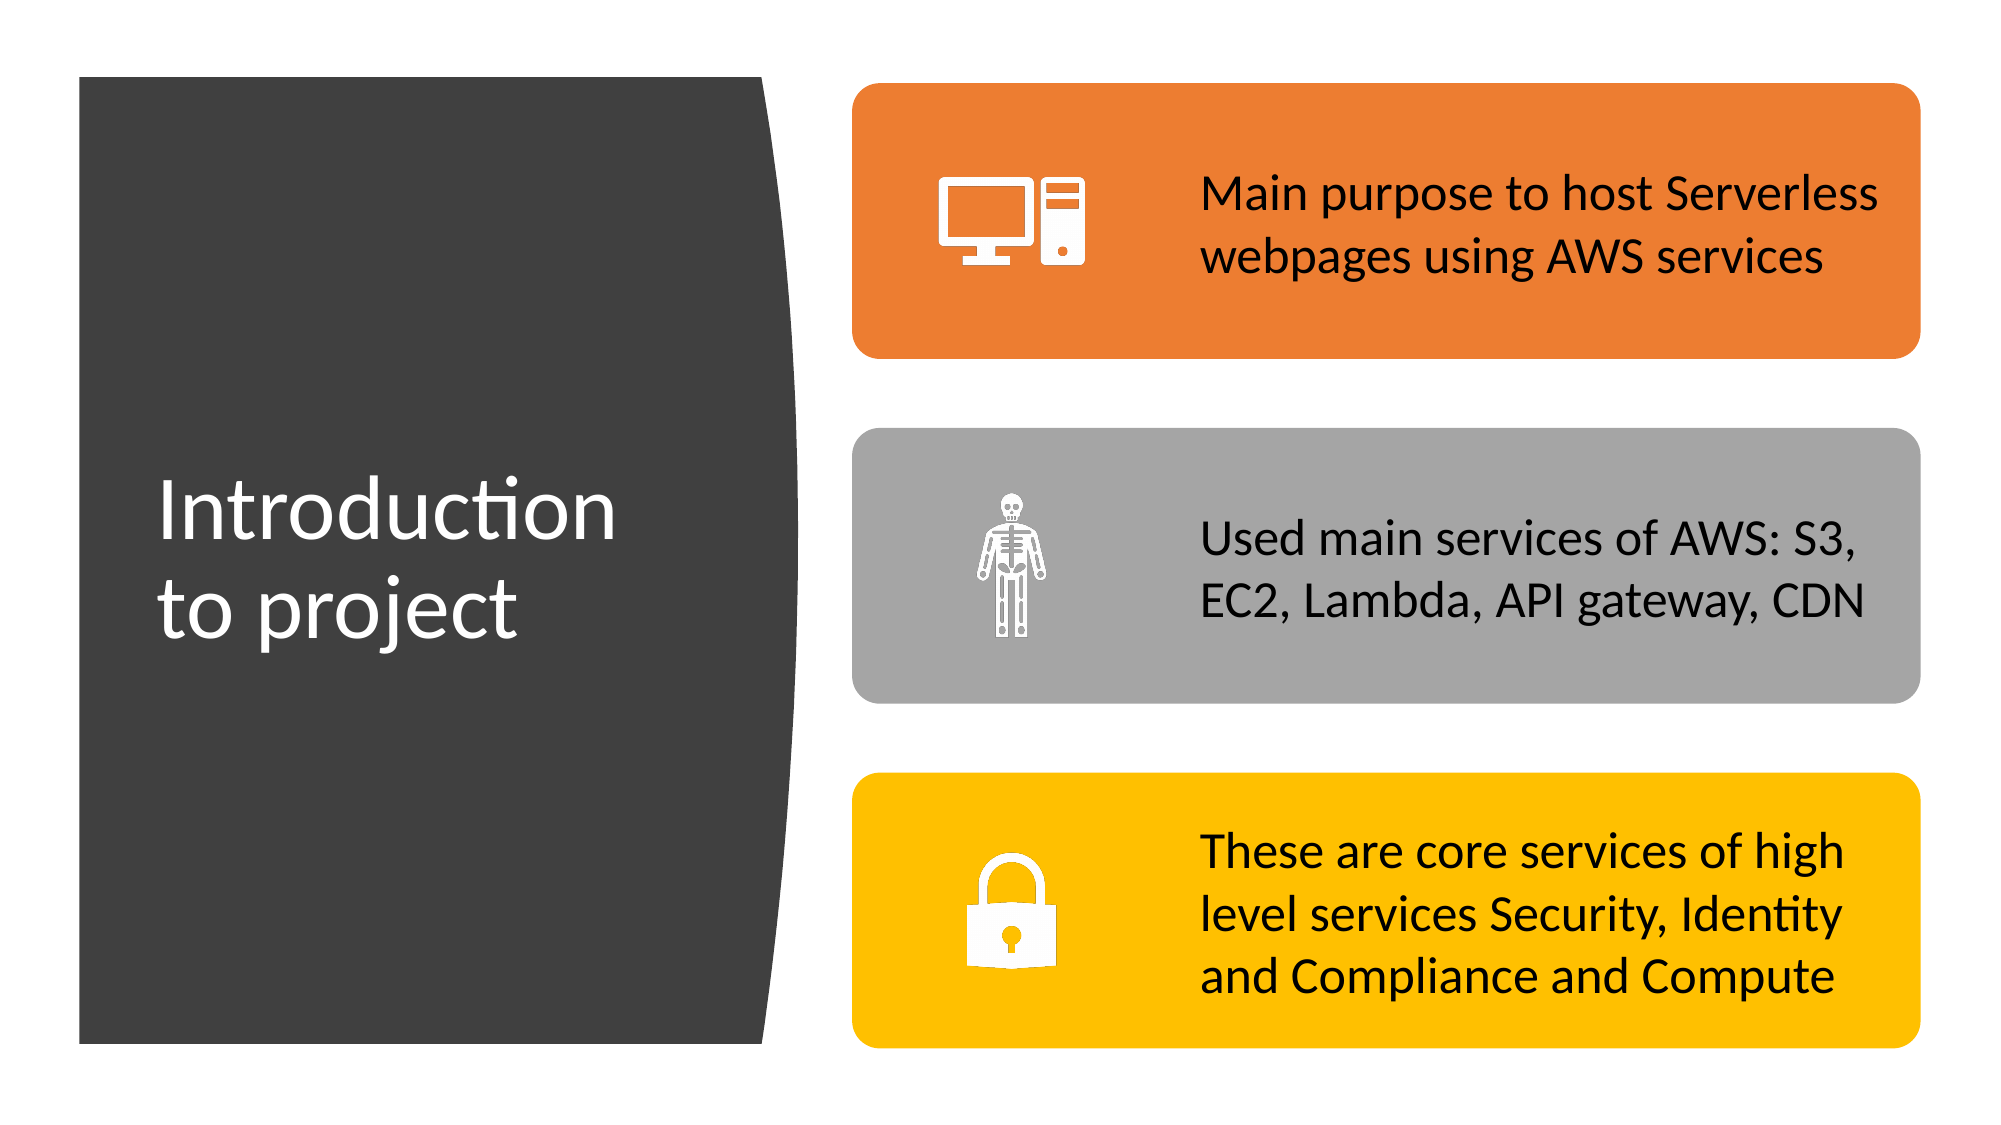

Main purpose to host Serverless webpages using AWS services
Used main services of AWS: S3, EC2, Lambda, API gateway, CDN
These are core services of high level services Security, Identity and Compliance and Compute
# Introduction to project